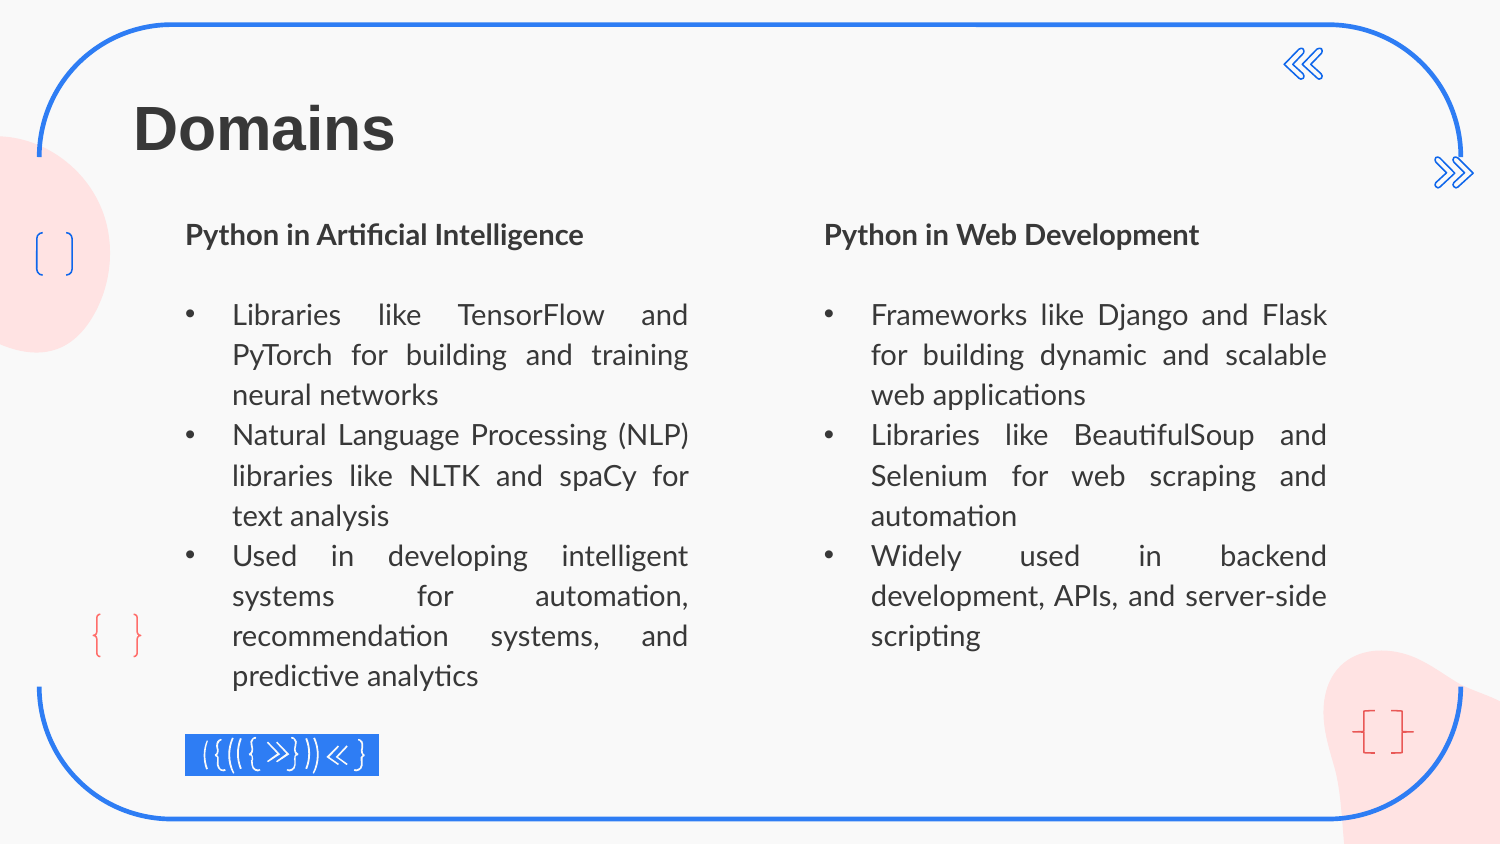

# Domains
Python in Artificial Intelligence

Libraries like TensorFlow and PyTorch for building and training neural networks
Natural Language Processing (NLP) libraries like NLTK and spaCy for text analysis
Used in developing intelligent systems for automation, recommendation systems, and predictive analytics
Python in Web Development

Frameworks like Django and Flask for building dynamic and scalable web applications
Libraries like BeautifulSoup and Selenium for web scraping and automation
Widely used in backend development, APIs, and server-side scripting